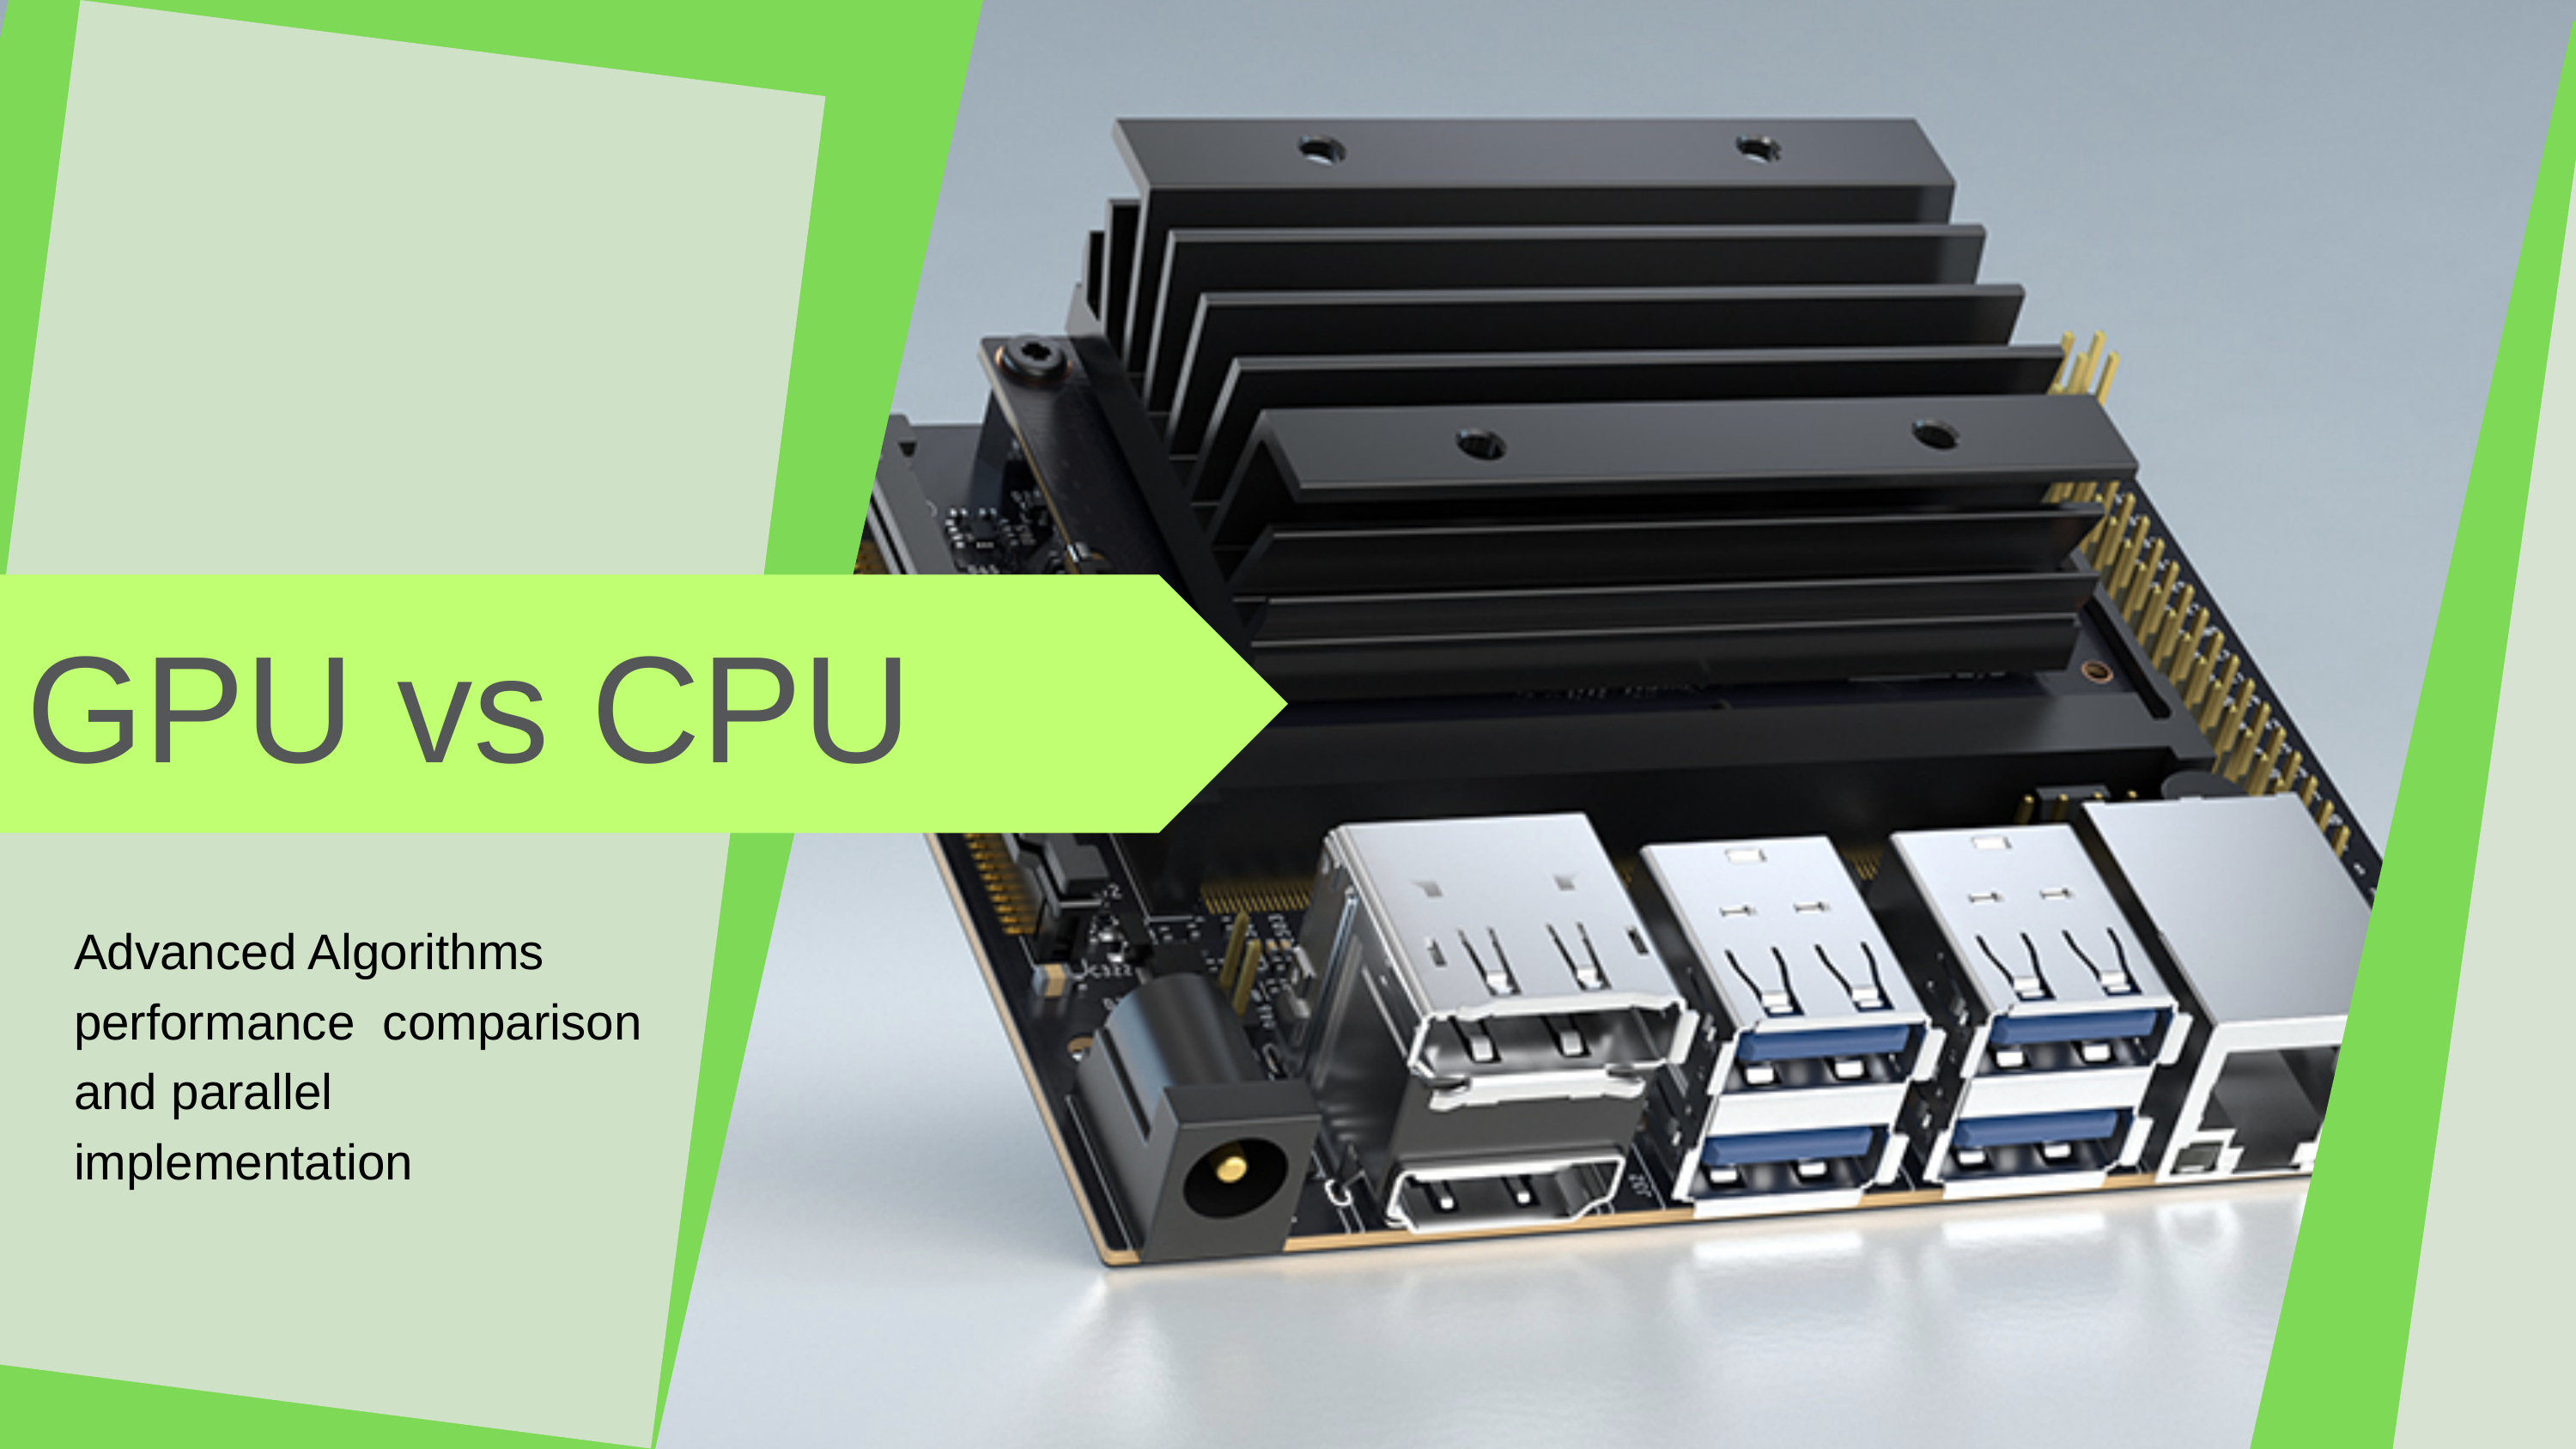

GPU vs CPU
Advanced Algorithms performance  comparison and parallel implementation